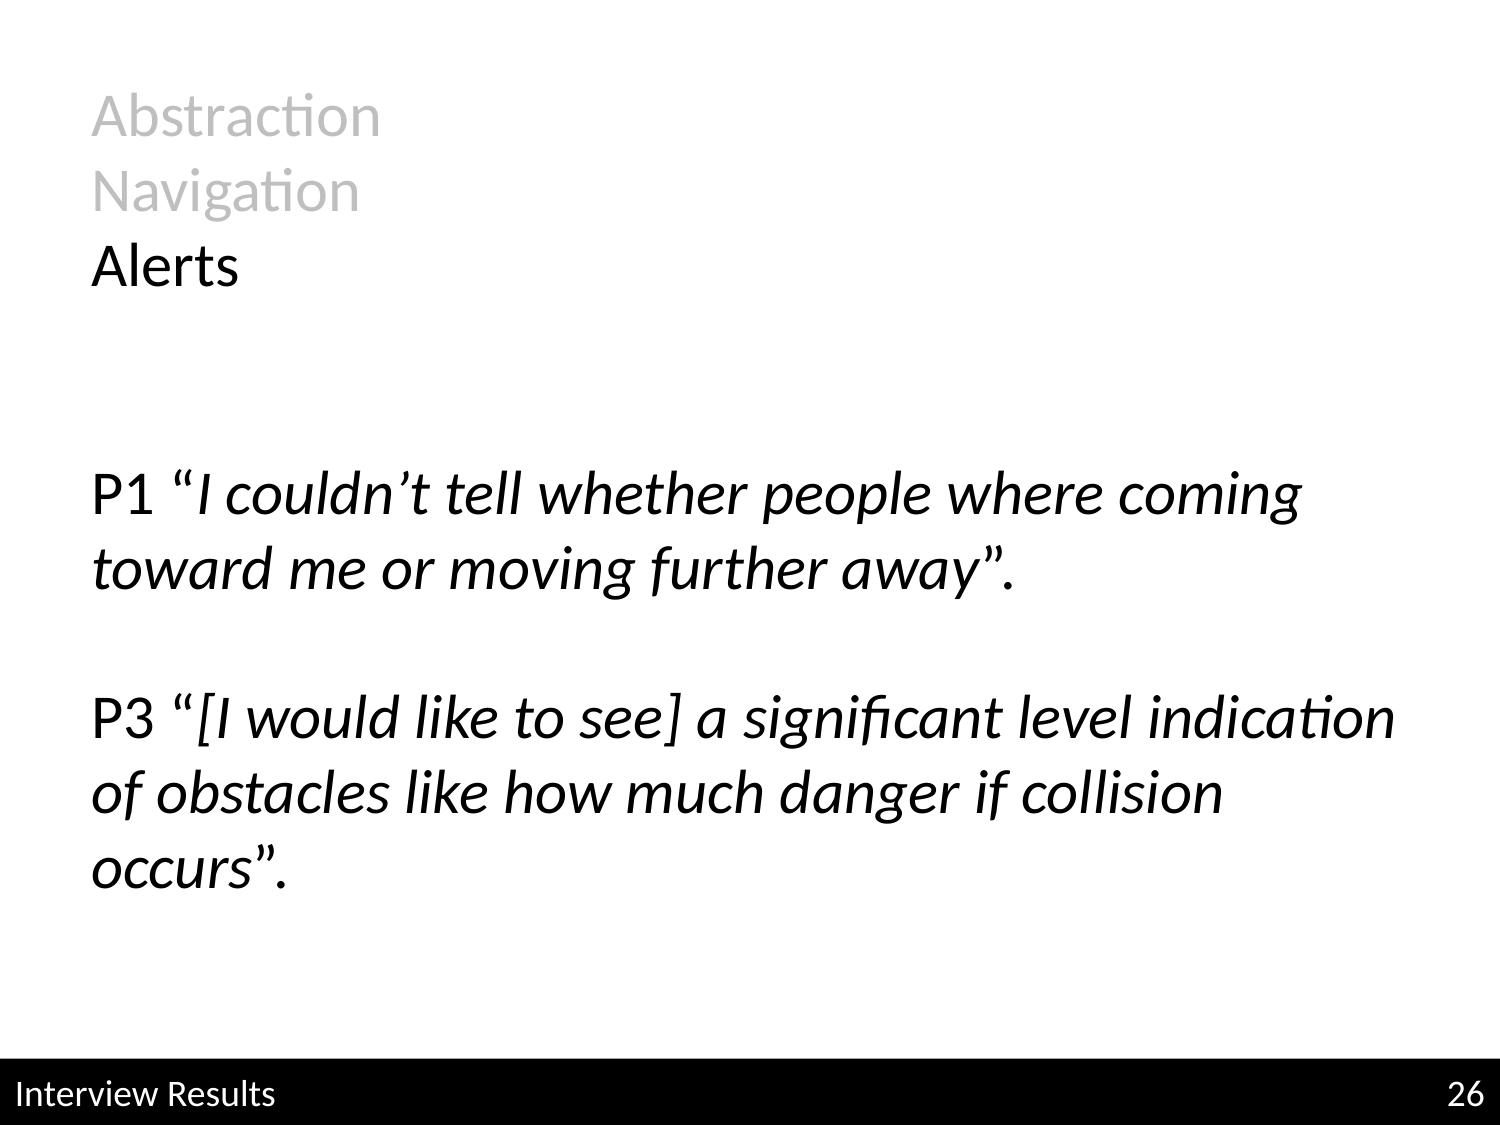

Abstraction
Navigation
Alerts
P1 “I couldn’t tell whether people where coming toward me or moving further away”.

P3 “[I would like to see] a significant level indication of obstacles like how much danger if collision occurs”.
Interview Results
26